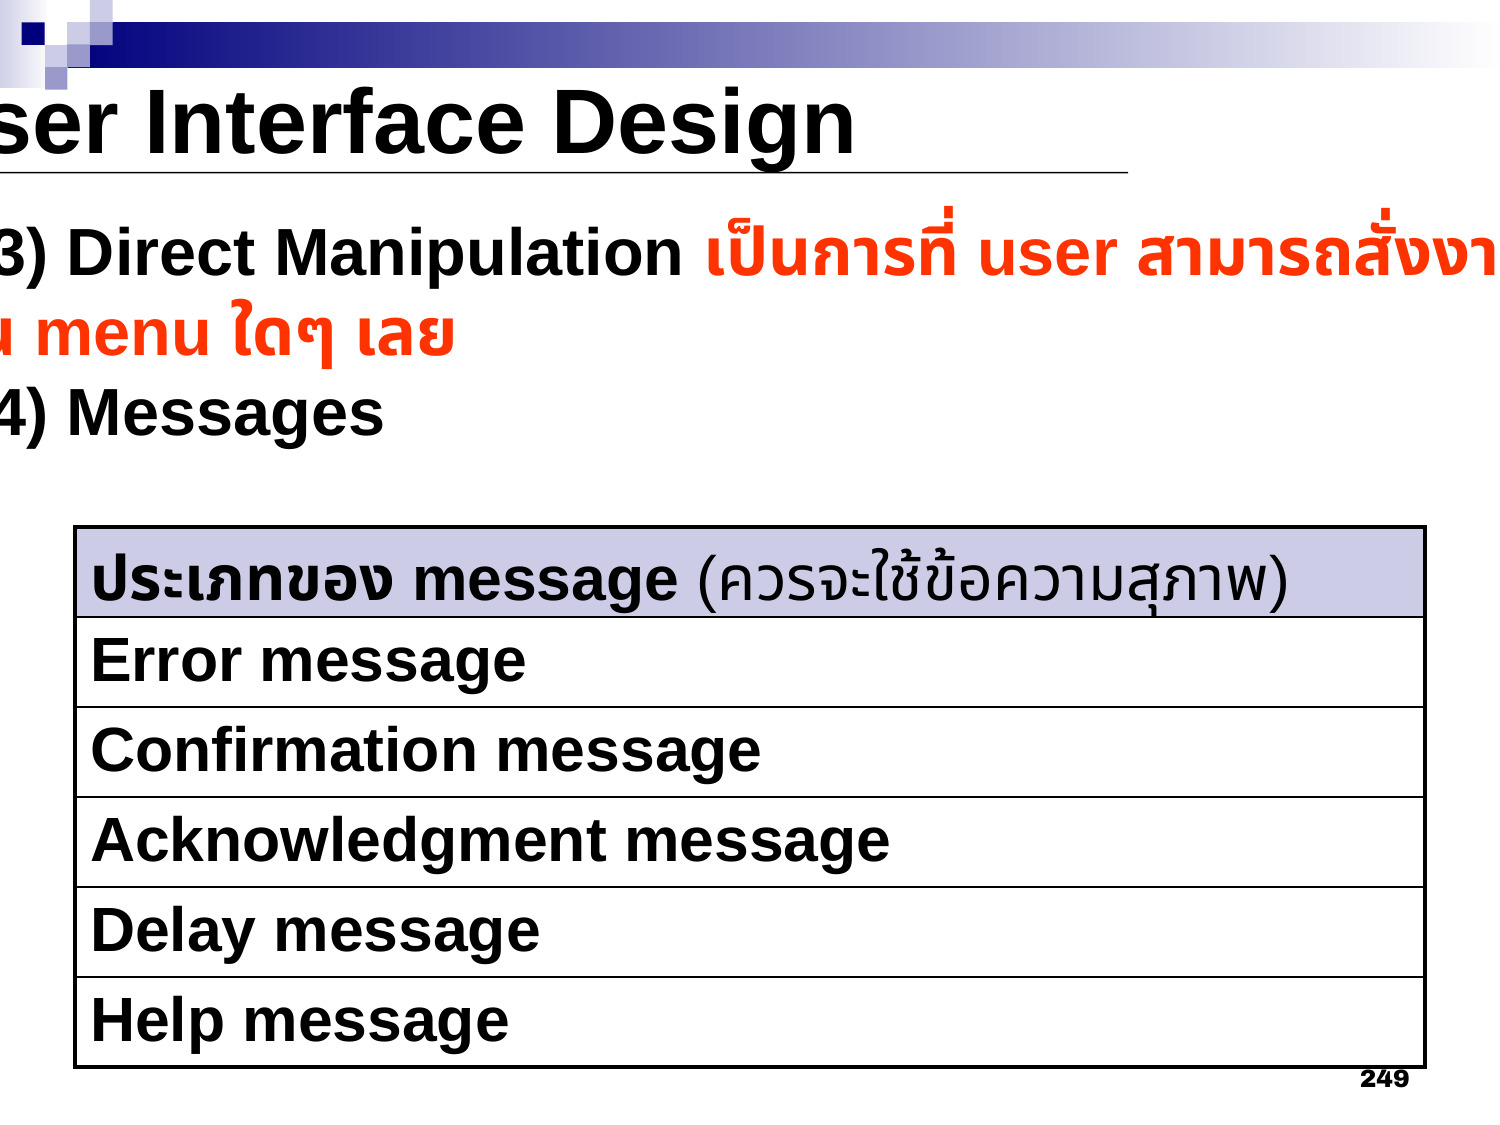

User Interface Design

               3) Direct Manipulation เป็นการที่ user สามารถสั่งงานได้โดยตรง
ไม่ต้องผ่าน menu ใดๆ เลย
               4) Messages
| ประเภทของ message (ควรจะใช้ข้อความสุภาพ) |
| --- |
| Error message |
| Confirmation message |
| Acknowledgment message |
| Delay message |
| Help message |
249